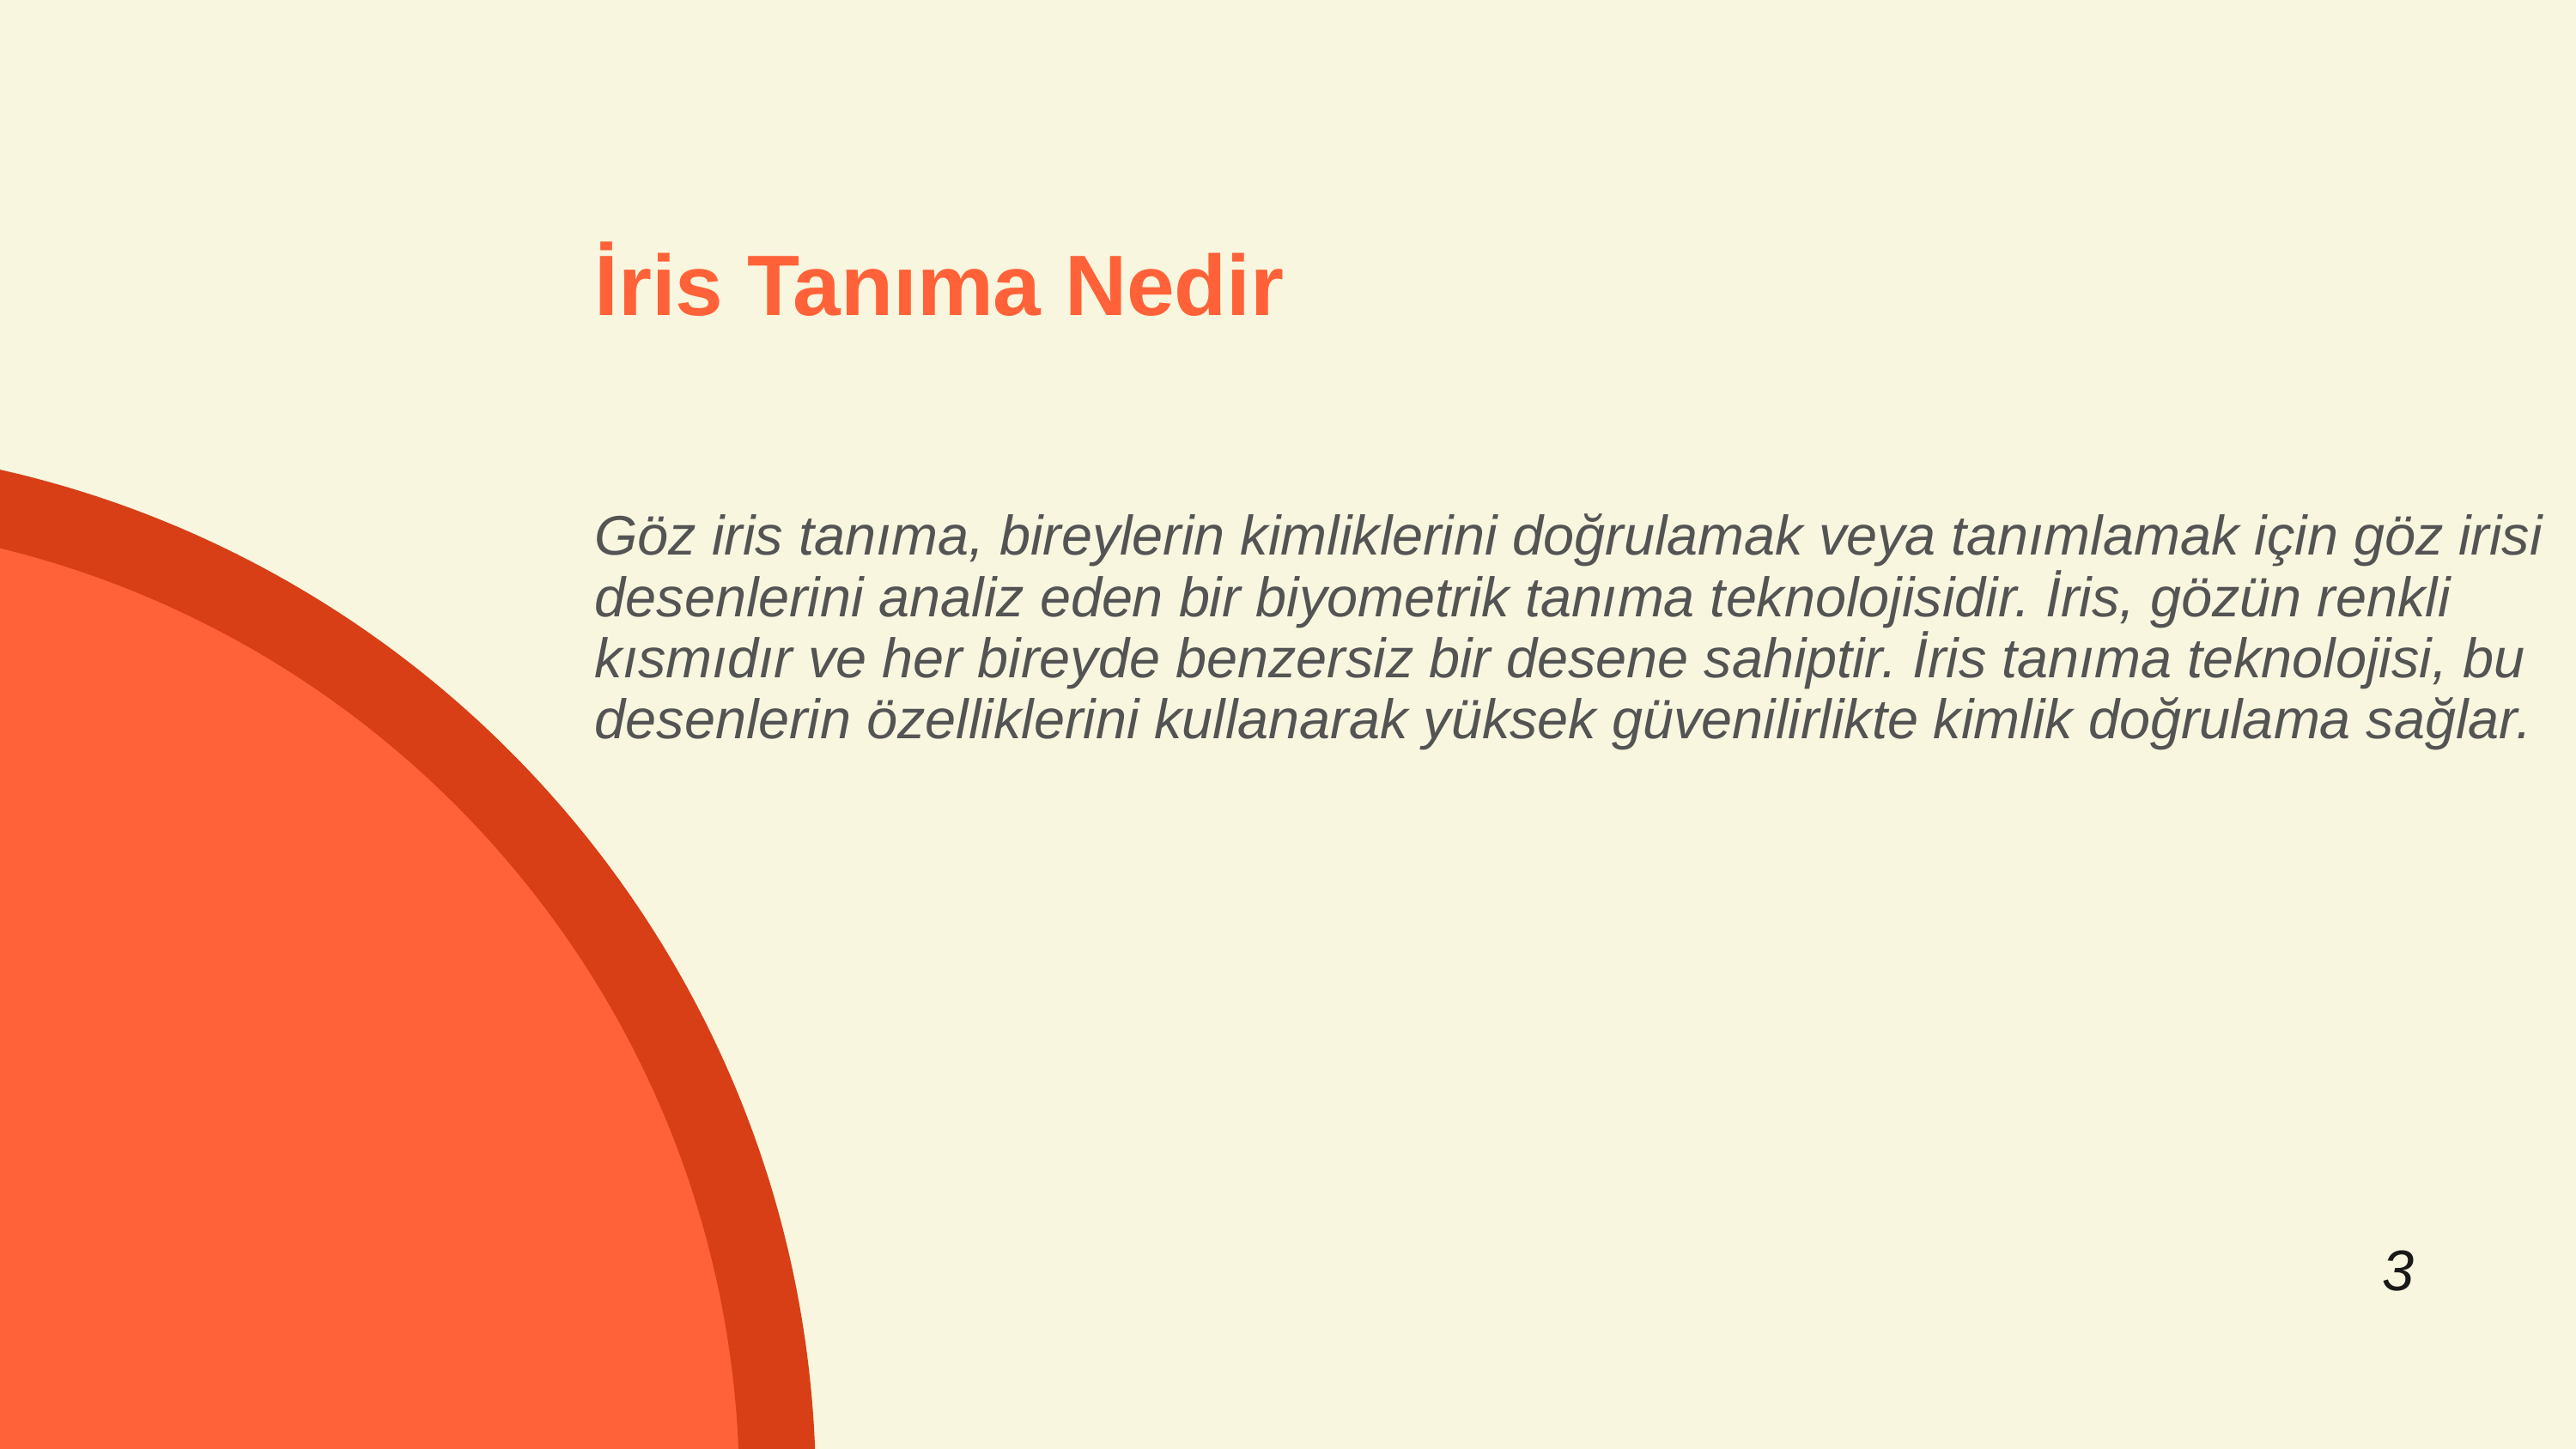

İris Tanıma Nedir

Göz iris tanıma, bireylerin kimliklerini doğrulamak veya tanımlamak için göz irisi desenlerini analiz eden bir biyometrik tanıma teknolojisidir. İris, gözün renkli kısmıdır ve her bireyde benzersiz bir desene sahiptir. İris tanıma teknolojisi, bu desenlerin özelliklerini kullanarak yüksek güvenilirlikte kimlik doğrulama sağlar.
3